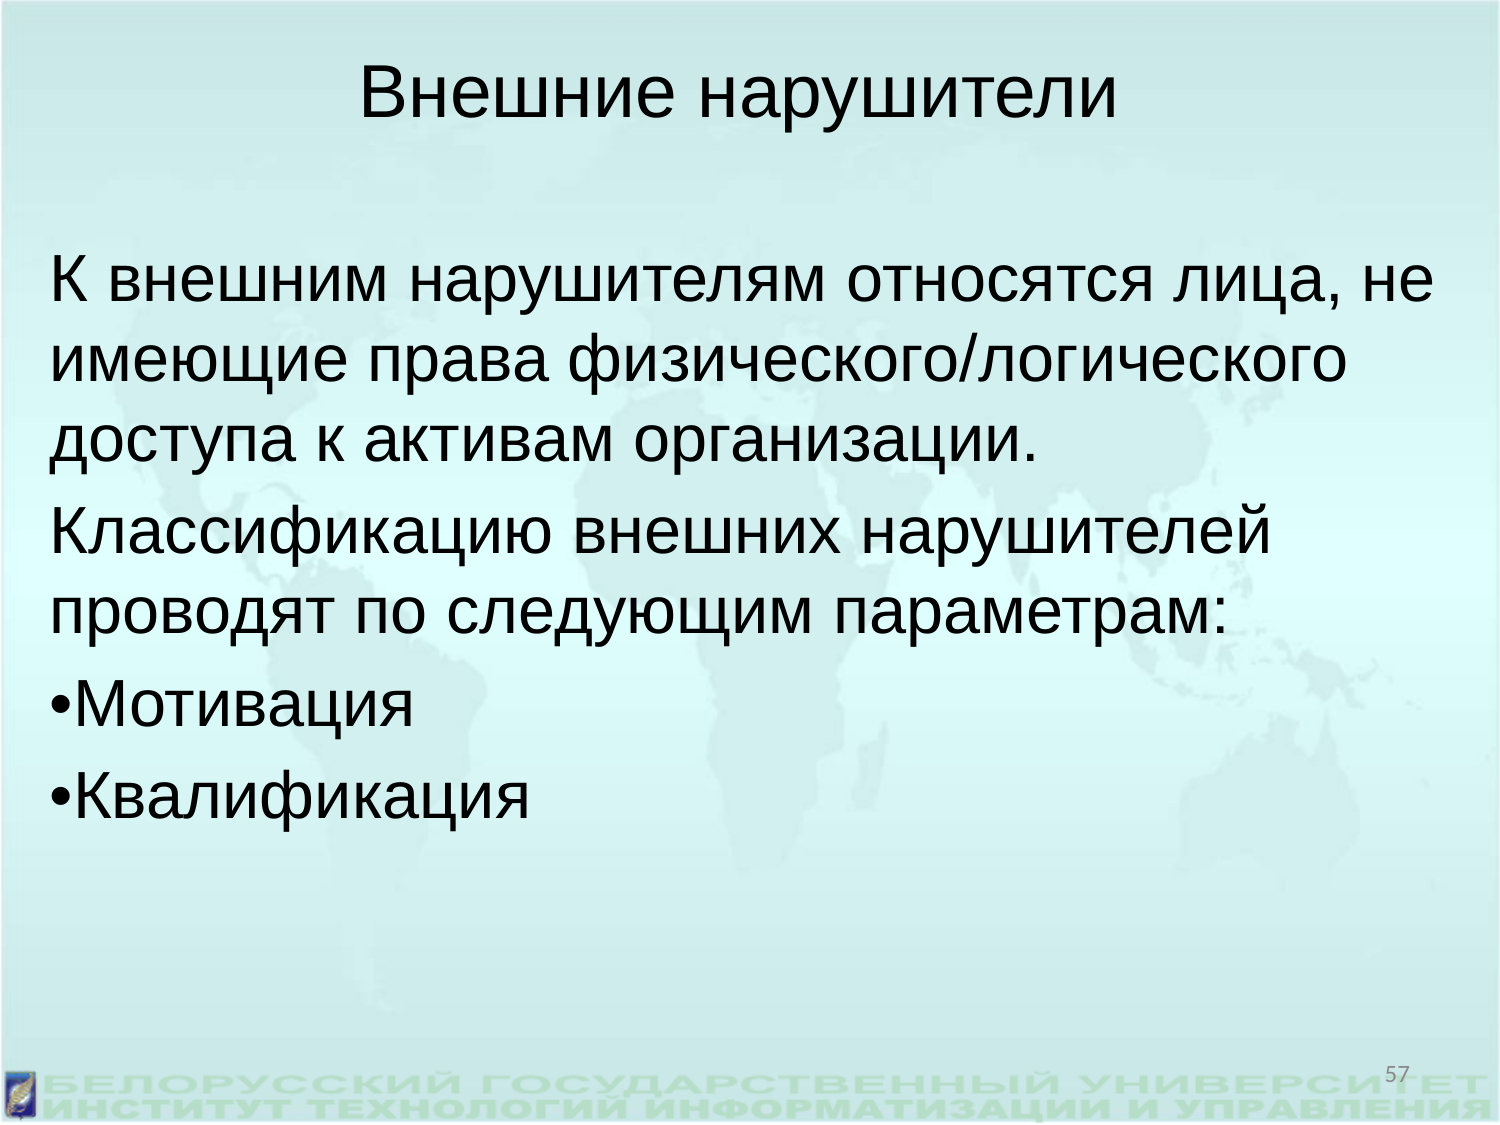

Внешние нарушители

К внешним нарушителям относятся лица, не имеющие права физического/логического доступа к активам организации.
Классификацию внешних нарушителей проводят по следующим параметрам:
•Мотивация
•Квалификация

57